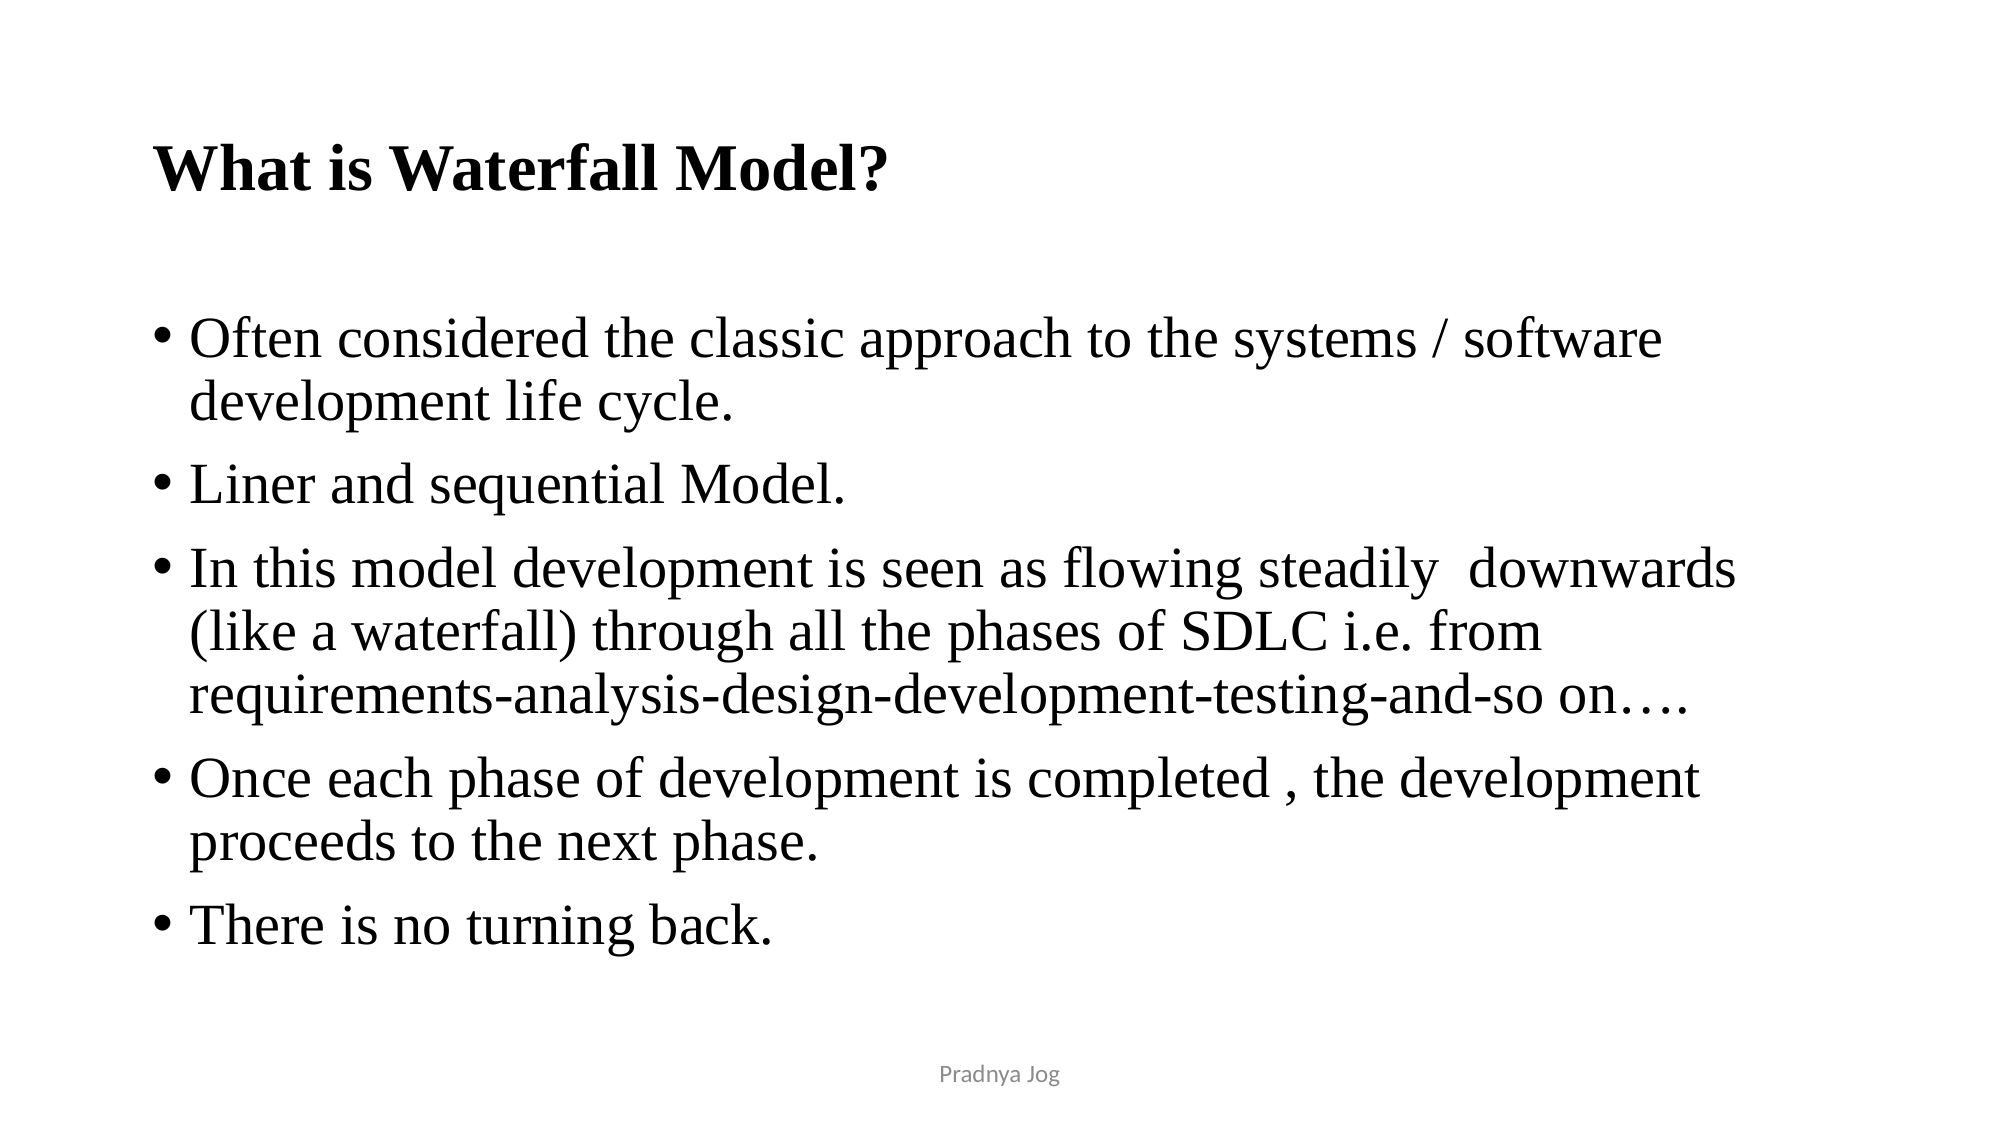

# What is Waterfall Model?
Often considered the classic approach to the systems / software development life cycle.
Liner and sequential Model.
In this model development is seen as flowing steadily  downwards (like a waterfall) through all the phases of SDLC i.e. from requirements-analysis-design-development-testing-and-so on….
Once each phase of development is completed , the development proceeds to the next phase.
There is no turning back.

Pradnya Jog